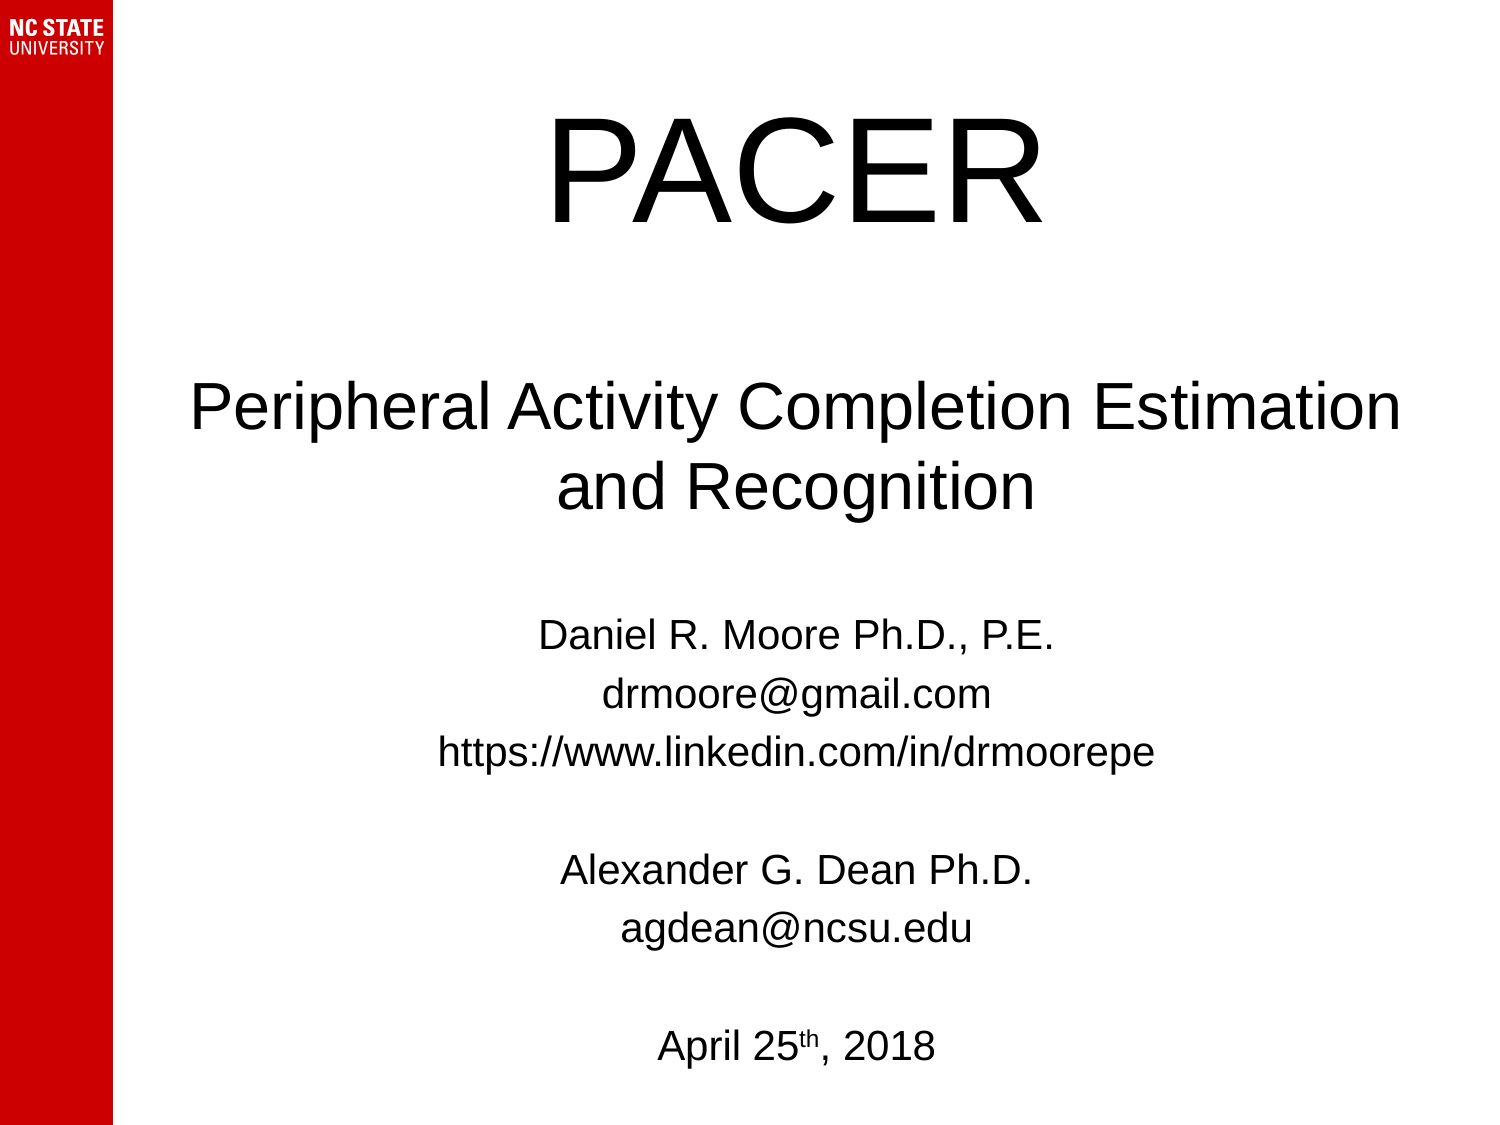

# PACER Peripheral Activity Completion Estimation and Recognition
Daniel R. Moore Ph.D., P.E.
drmoore@gmail.com
https://www.linkedin.com/in/drmoorepe

Alexander G. Dean Ph.D.
agdean@ncsu.edu

April 25th, 2018